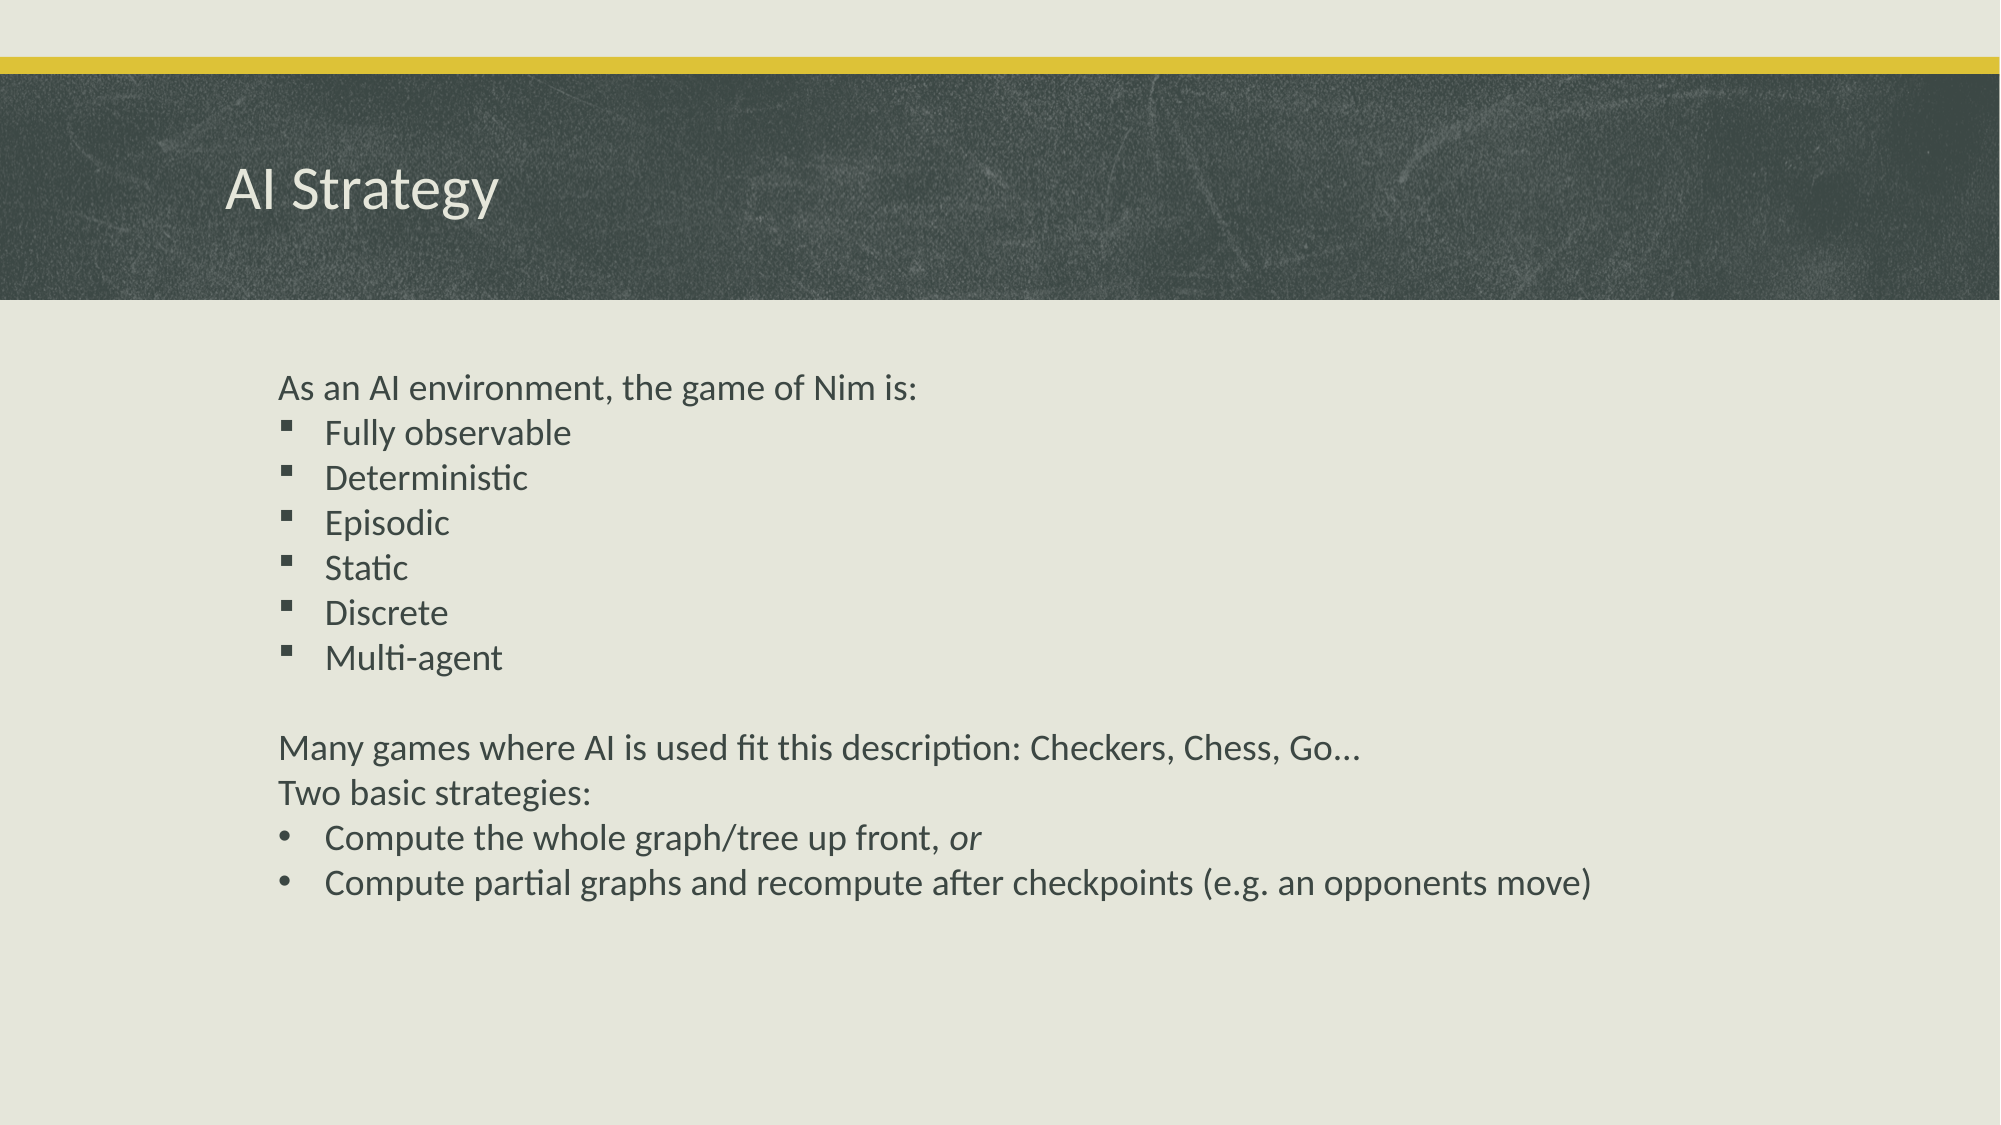

# AI Strategy
As an AI environment, the game of Nim is:
Fully observable
Deterministic
Episodic
Static
Discrete
Multi-agent

Many games where AI is used fit this description: Checkers, Chess, Go...
Two basic strategies:
Compute the whole graph/tree up front, or
Compute partial graphs and recompute after checkpoints (e.g. an opponents move)